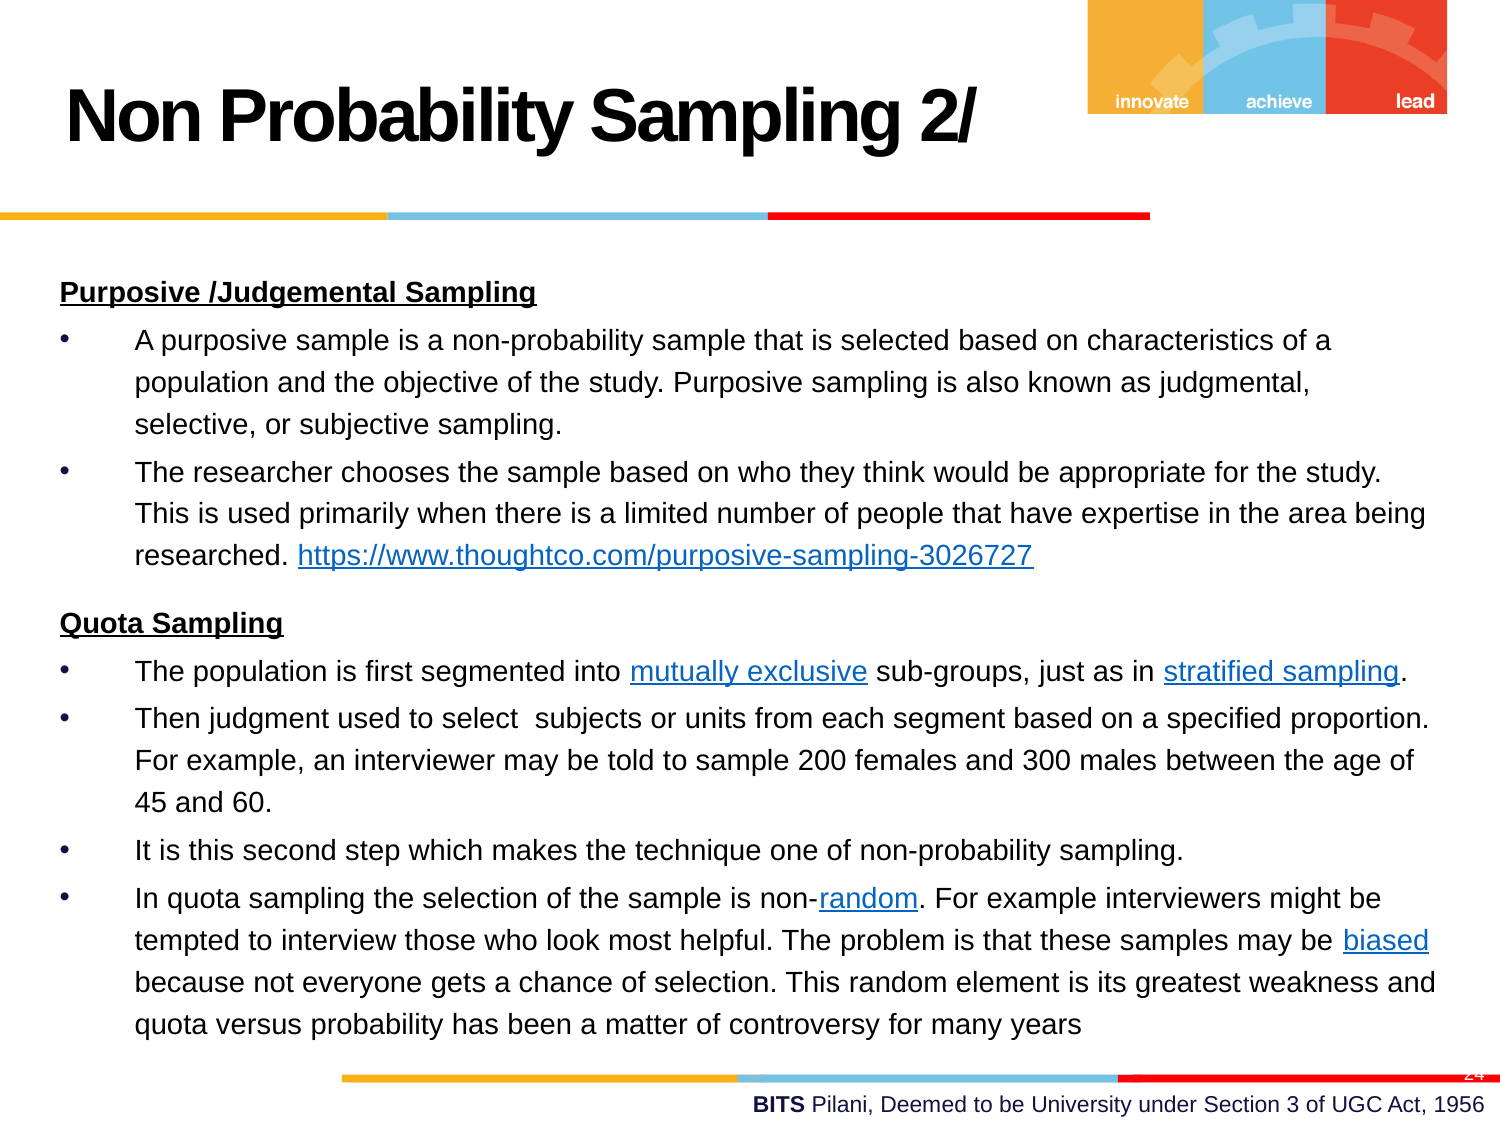

Non Probability Sampling 2/

Purposive /Judgemental Sampling
A purposive sample is a non-probability sample that is selected based on characteristics of a population and the objective of the study. Purposive sampling is also known as judgmental, selective, or subjective sampling.
The researcher chooses the sample based on who they think would be appropriate for the study. This is used primarily when there is a limited number of people that have expertise in the area being researched. https://www.thoughtco.com/purposive-sampling-3026727

Quota Sampling
The population is first segmented into mutually exclusive sub-groups, just as in stratified sampling.
Then judgment used to select  subjects or units from each segment based on a specified proportion. For example, an interviewer may be told to sample 200 females and 300 males between the age of 45 and 60.
It is this second step which makes the technique one of non-probability sampling.
In quota sampling the selection of the sample is non-random. For example interviewers might be tempted to interview those who look most helpful. The problem is that these samples may be biased because not everyone gets a chance of selection. This random element is its greatest weakness and quota versus probability has been a matter of controversy for many years
24